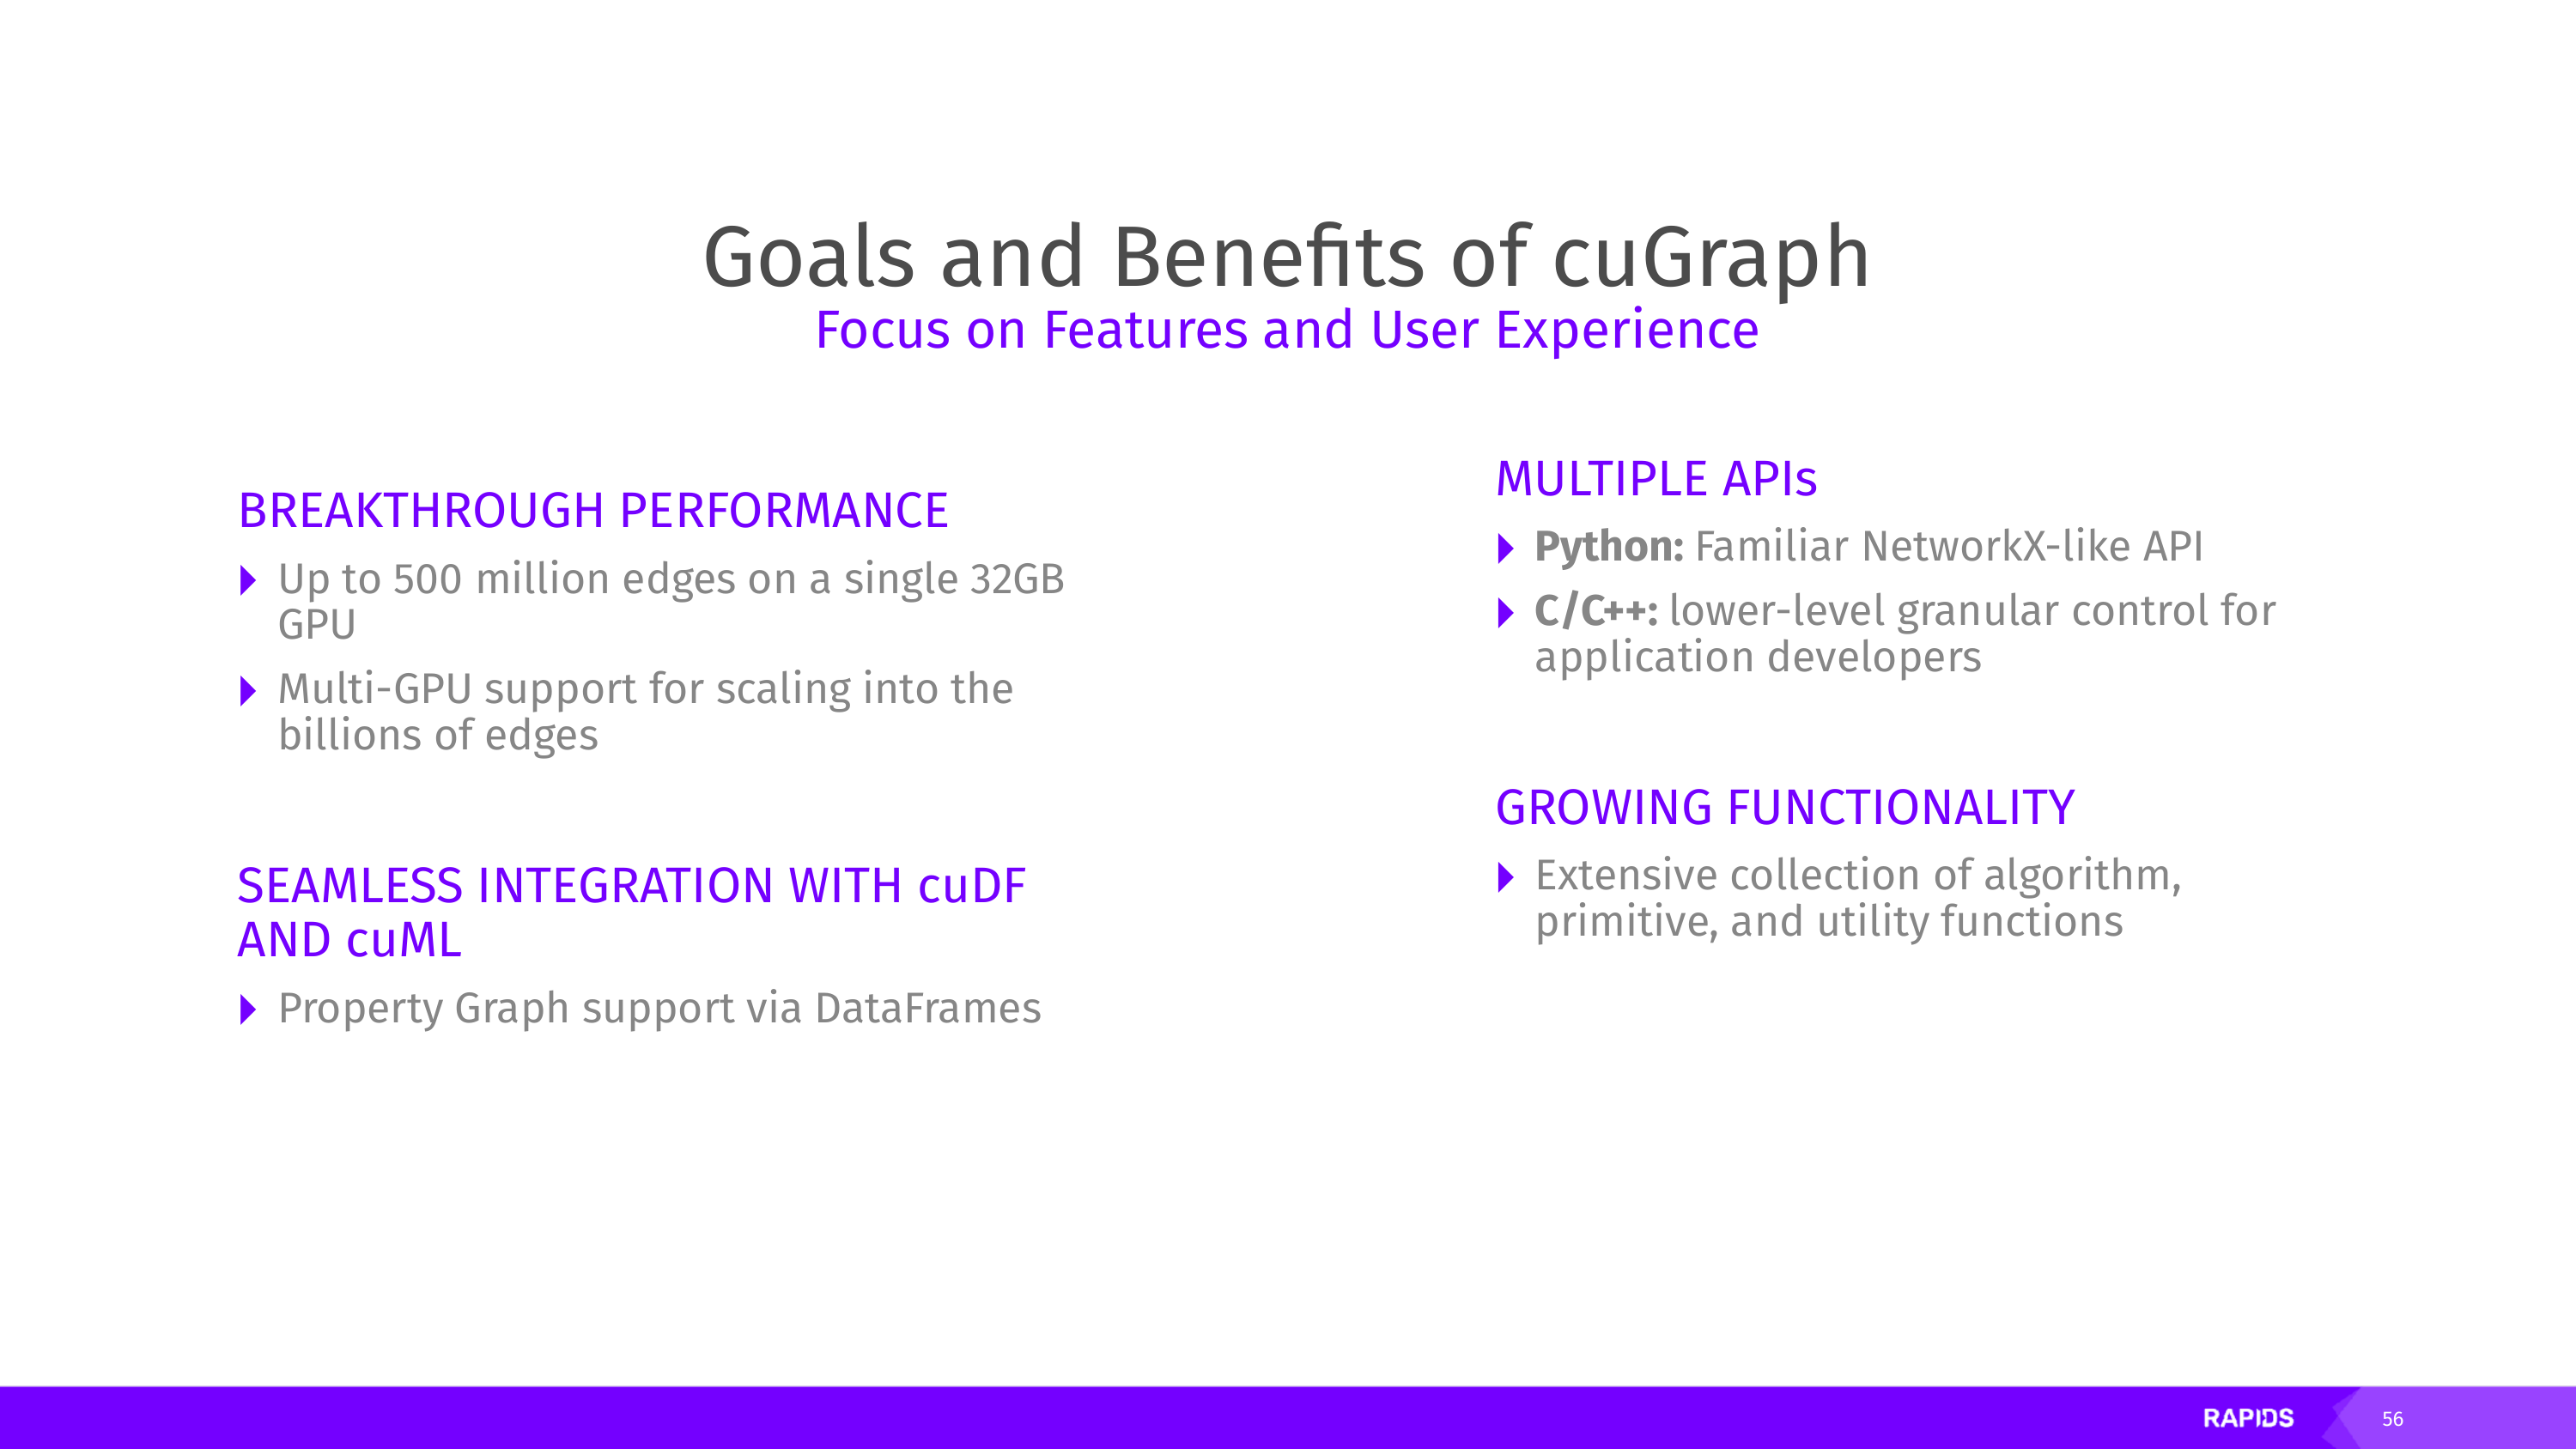

# Goals and Benefits of cuGraph
Focus on Features and User Experience
MULTIPLE APIs
Python: Familiar NetworkX-like API
C/C++: lower-level granular control for application developers

GROWING FUNCTIONALITY
Extensive collection of algorithm, primitive, and utility functions
BREAKTHROUGH PERFORMANCE
Up to 500 million edges on a single 32GB GPU
Multi-GPU support for scaling into the billions of edges

SEAMLESS INTEGRATION WITH cuDF AND cuML
Property Graph support via DataFrames